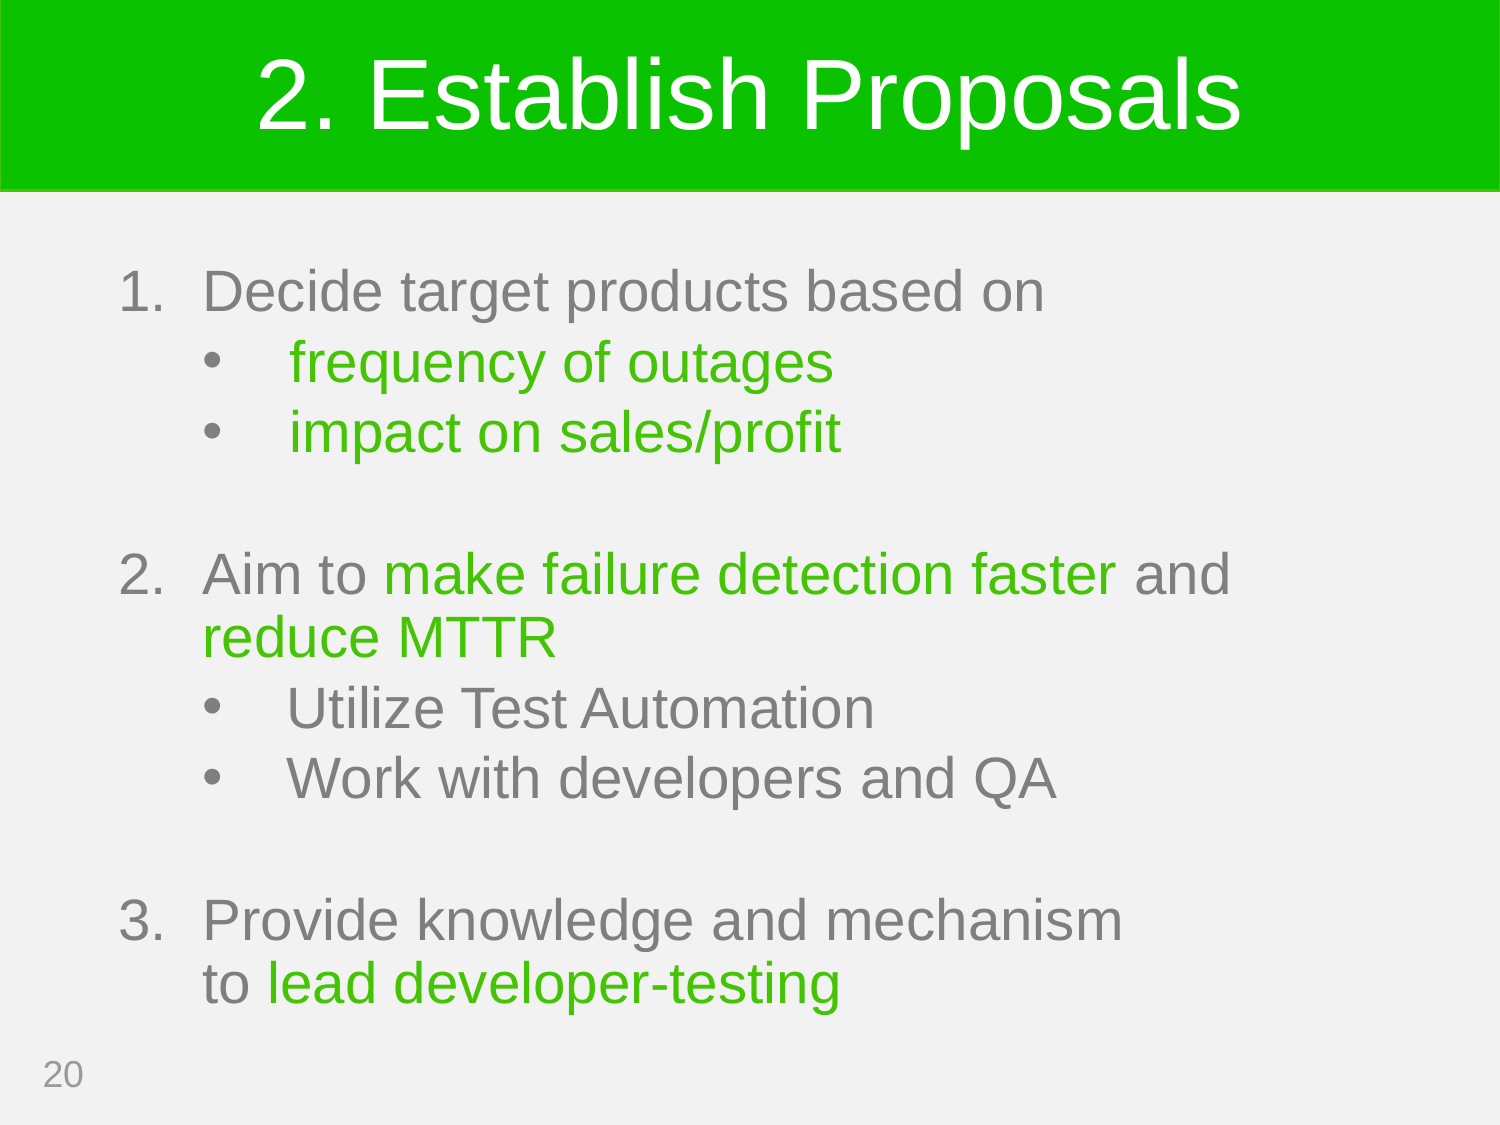

# 2. Establish Proposals
Decide target products based on
 frequency of outages
 impact on sales/profit
Aim to make failure detection faster and reduce MTTR
Utilize Test Automation
Work with developers and QA
Provide knowledge and mechanism
to lead developer-testing
20